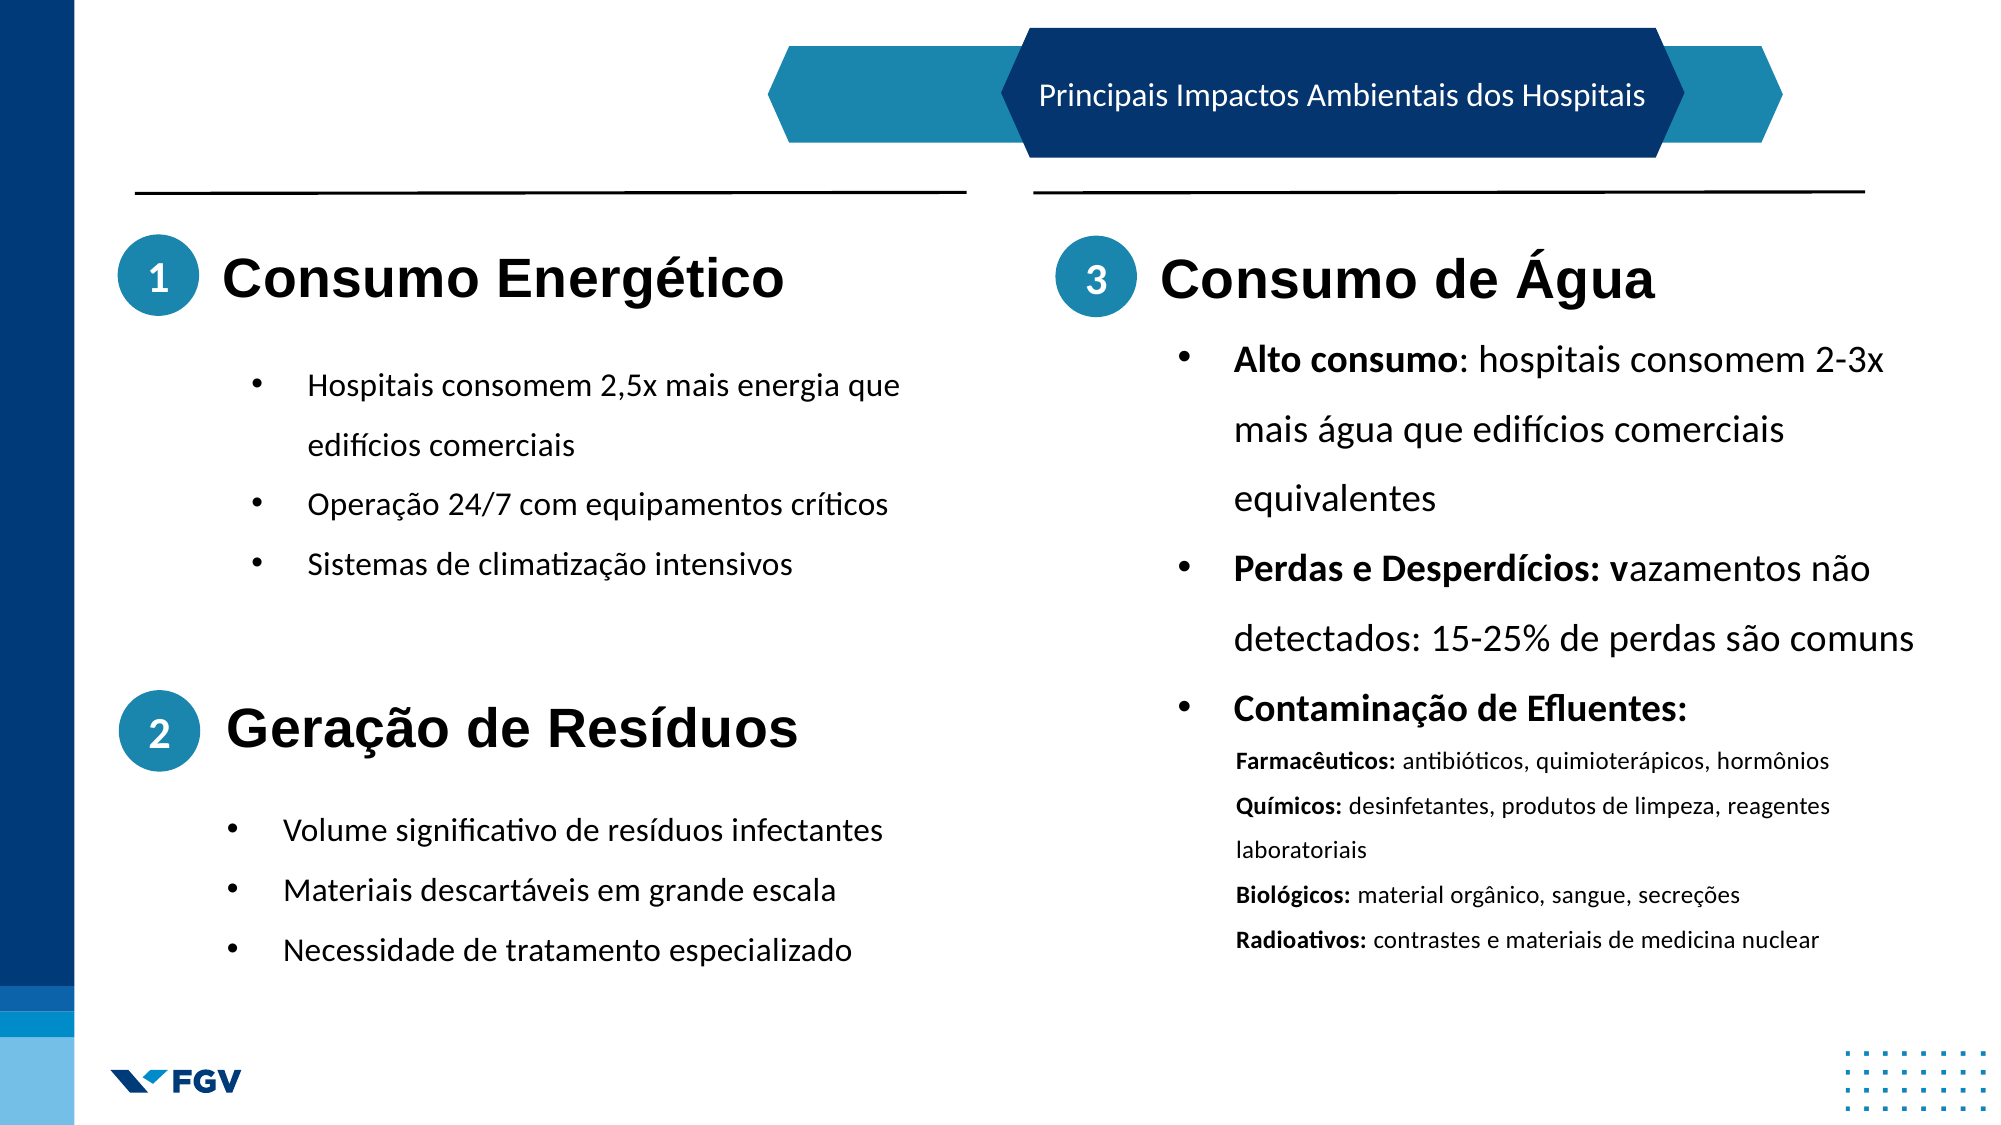

Principais Impactos Ambientais dos Hospitais

1

3

Consumo Energético
Consumo de Água

Alto consumo: hospitais consomem 2-3x mais água que edifícios comerciais equivalentes
Perdas e Desperdícios: vazamentos não detectados: 15-25% de perdas são comuns
Contaminação de Efluentes:
Farmacêuticos: antibióticos, quimioterápicos, hormônios
Químicos: desinfetantes, produtos de limpeza, reagentes laboratoriais
Biológicos: material orgânico, sangue, secreções
Radioativos: contrastes e materiais de medicina nuclear

Hospitais consomem 2,5x mais energia que edifícios comerciais
Operação 24/7 com equipamentos críticos
Sistemas de climatização intensivos

2

Geração de Resíduos
Volume significativo de resíduos infectantes
Materiais descartáveis em grande escala
Necessidade de tratamento especializado